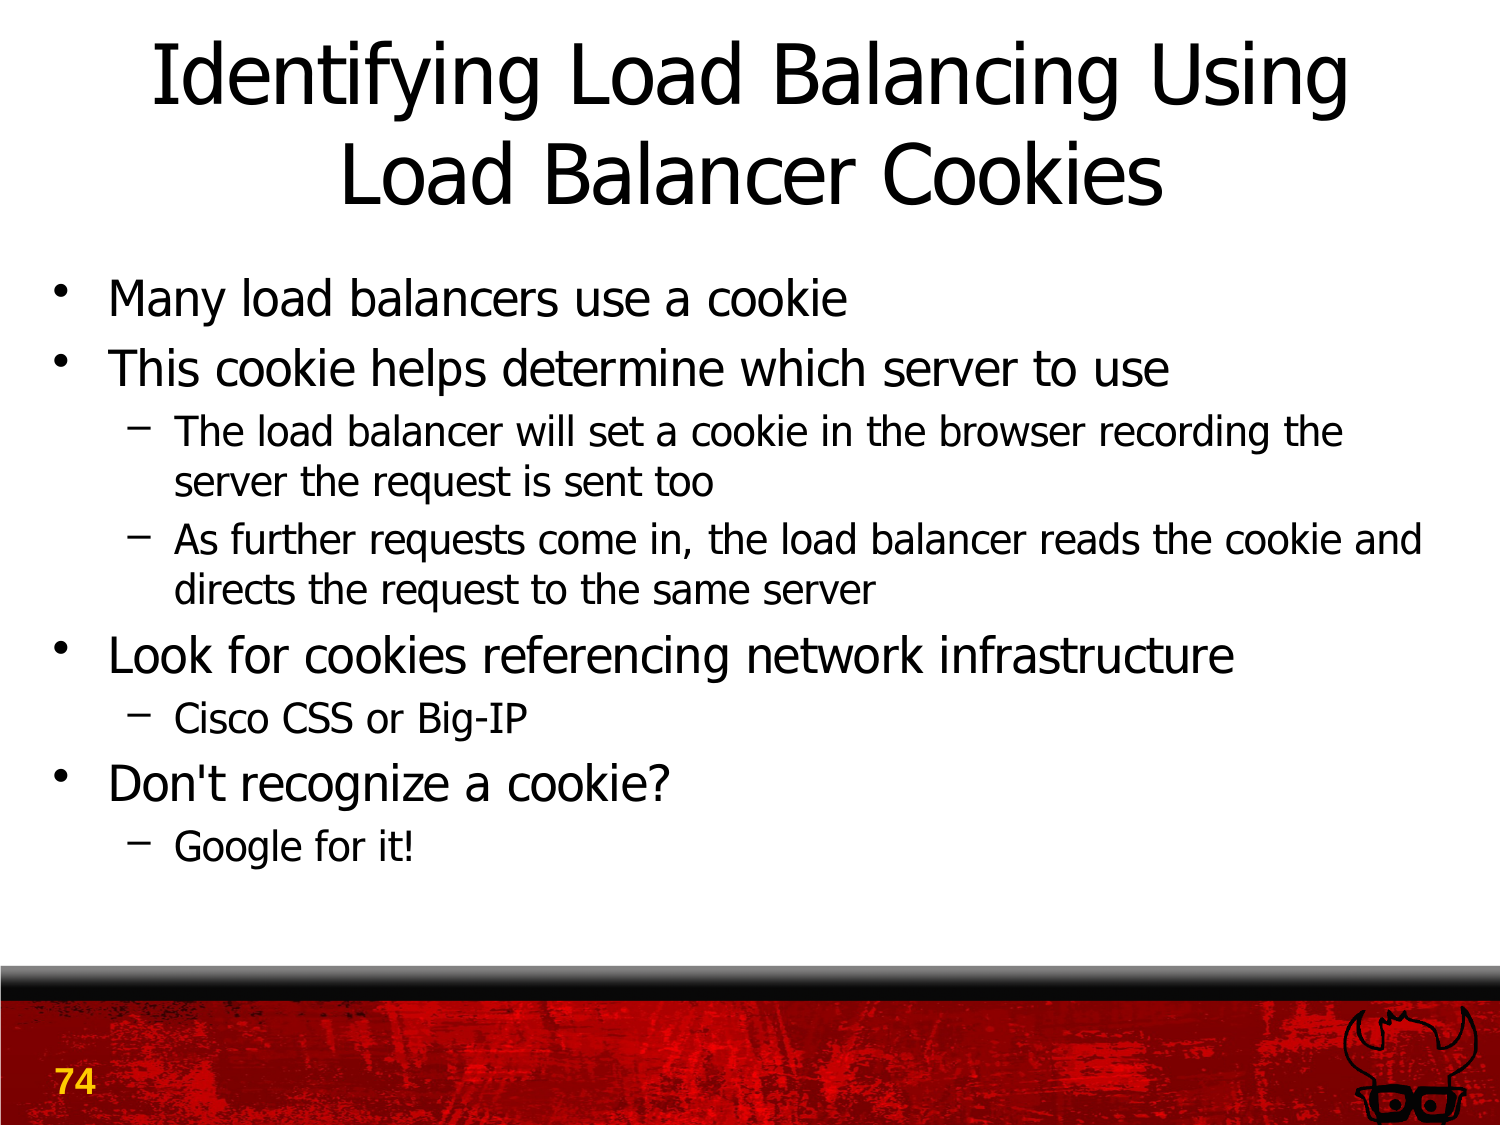

# Identifying Load Balancing Using Load Balancer Cookies
Many load balancers use a cookie
This cookie helps determine which server to use
The load balancer will set a cookie in the browser recording the server the request is sent too
As further requests come in, the load balancer reads the cookie and directs the request to the same server
Look for cookies referencing network infrastructure
Cisco CSS or Big-IP
Don't recognize a cookie?
Google for it!